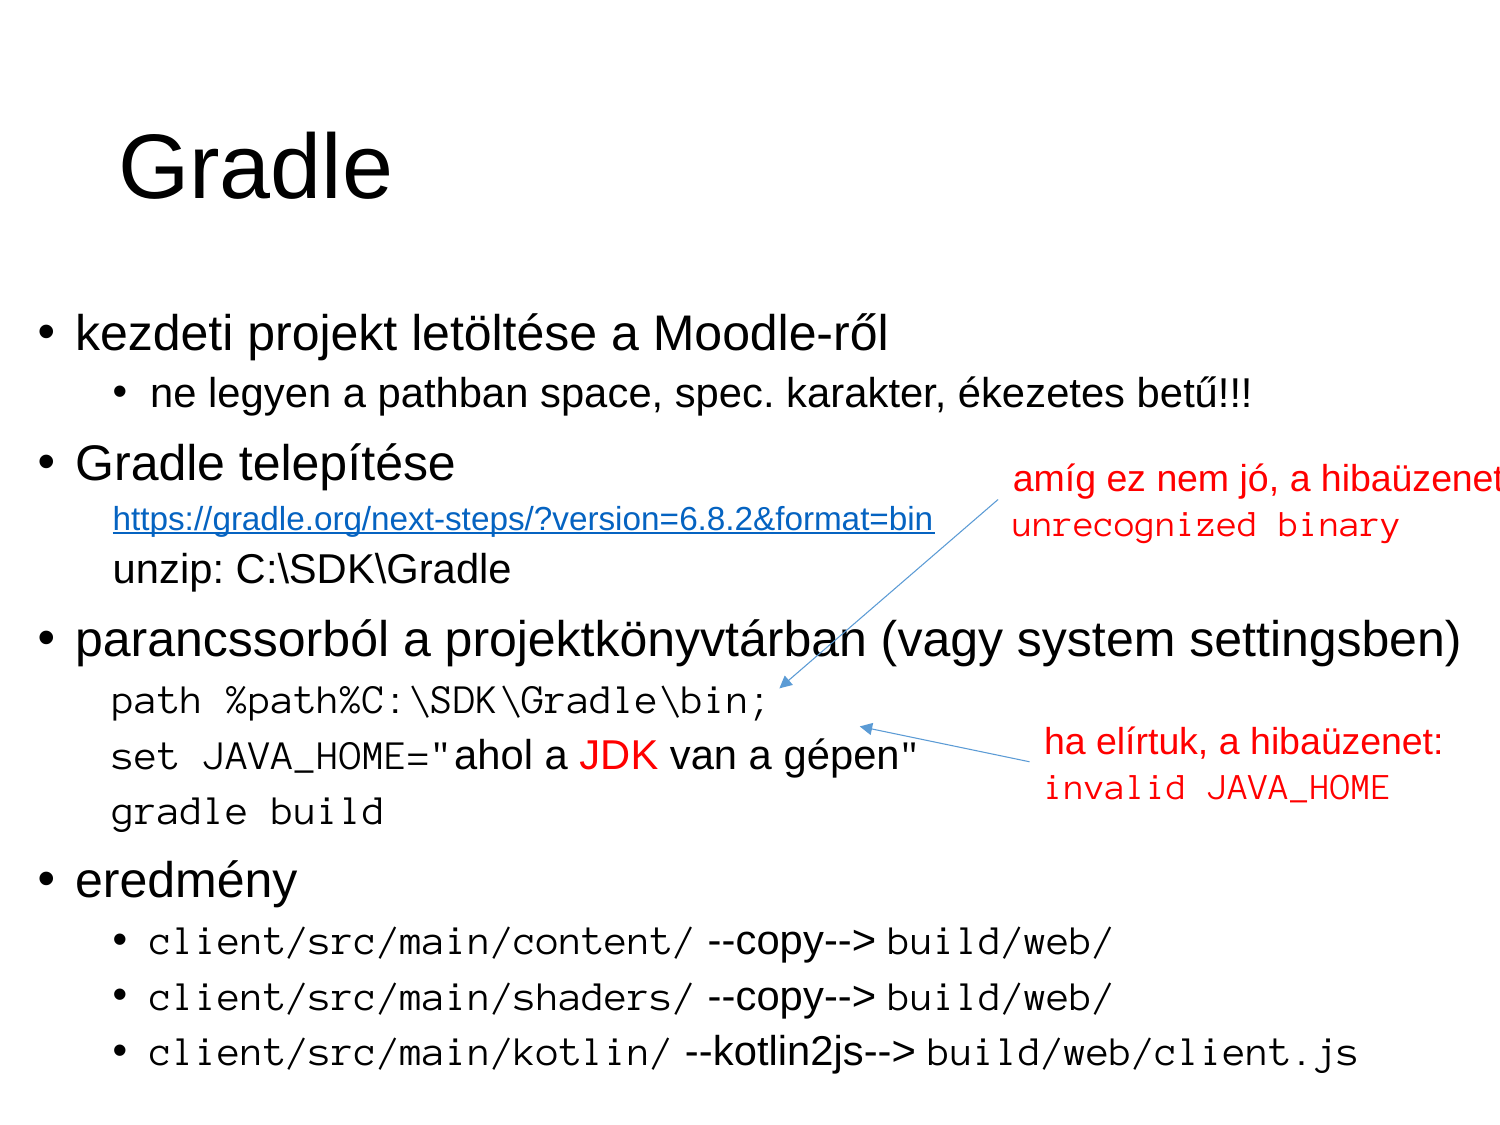

# Gradle
kezdeti projekt letöltése a Moodle-ről
ne legyen a pathban space, spec. karakter, ékezetes betű!!!
Gradle telepítése
https://gradle.org/next-steps/?version=6.8.2&format=bin
unzip: C:\SDK\Gradle
parancssorból a projektkönyvtárban (vagy system settingsben)
path %path%C:\SDK\Gradle\bin;
set JAVA_HOME="ahol a JDK van a gépen"
gradle build
eredmény
client/src/main/content/ --copy--> build/web/
client/src/main/shaders/ --copy--> build/web/
client/src/main/kotlin/ --kotlin2js--> build/web/client.js

amíg ez nem jó, a hibaüzenet:
unrecognized binary
ha elírtuk, a hibaüzenet:
invalid JAVA_HOME